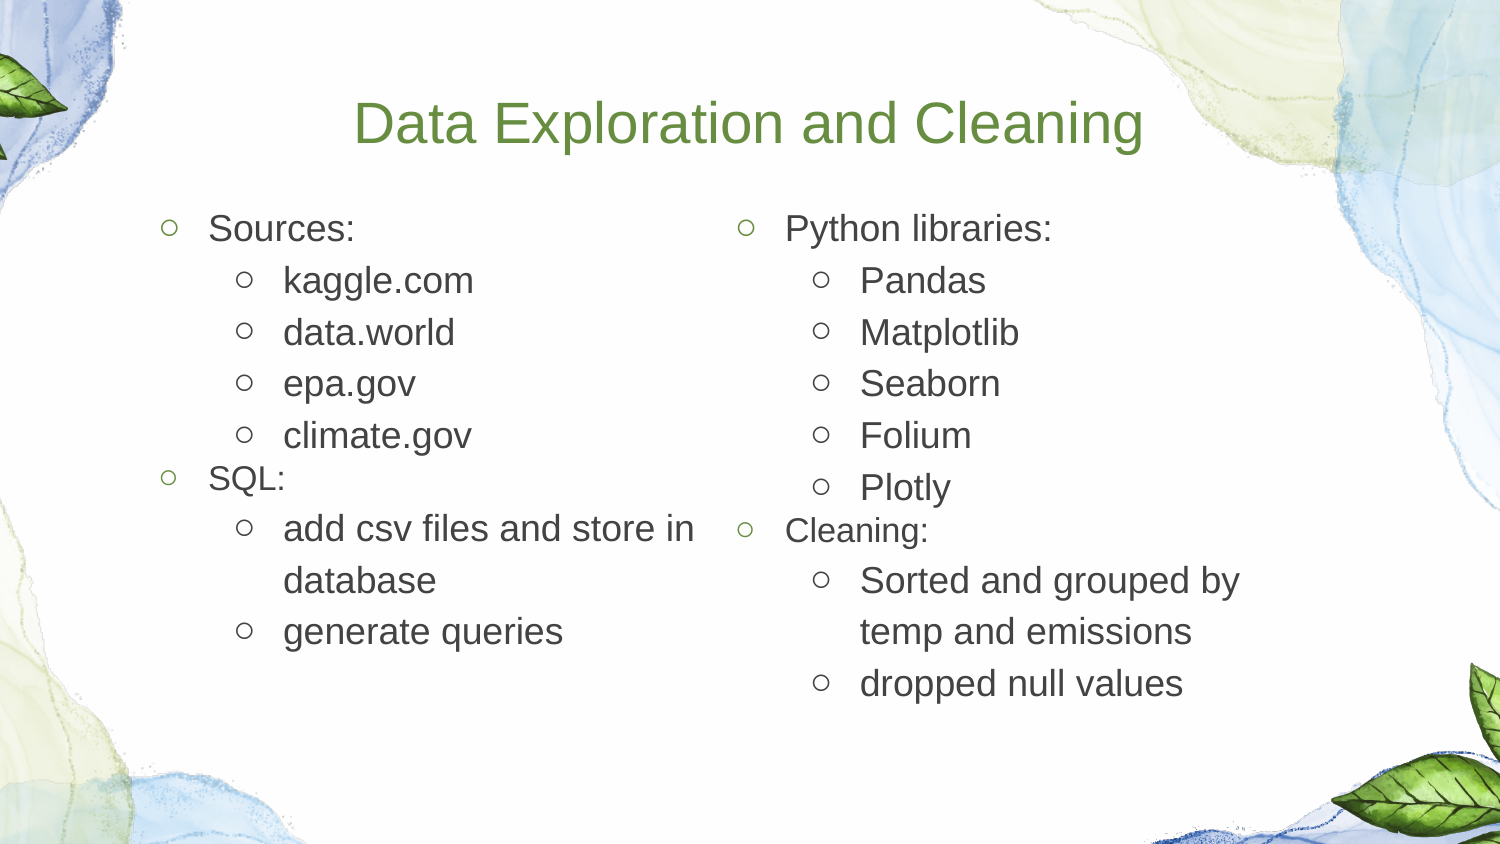

# Data Exploration and Cleaning
Sources:
kaggle.com
data.world
epa.gov
climate.gov
SQL:
add csv files and store in database
generate queries
Python libraries:
Pandas
Matplotlib
Seaborn
Folium
Plotly
Cleaning:
Sorted and grouped by temp and emissions
dropped null values